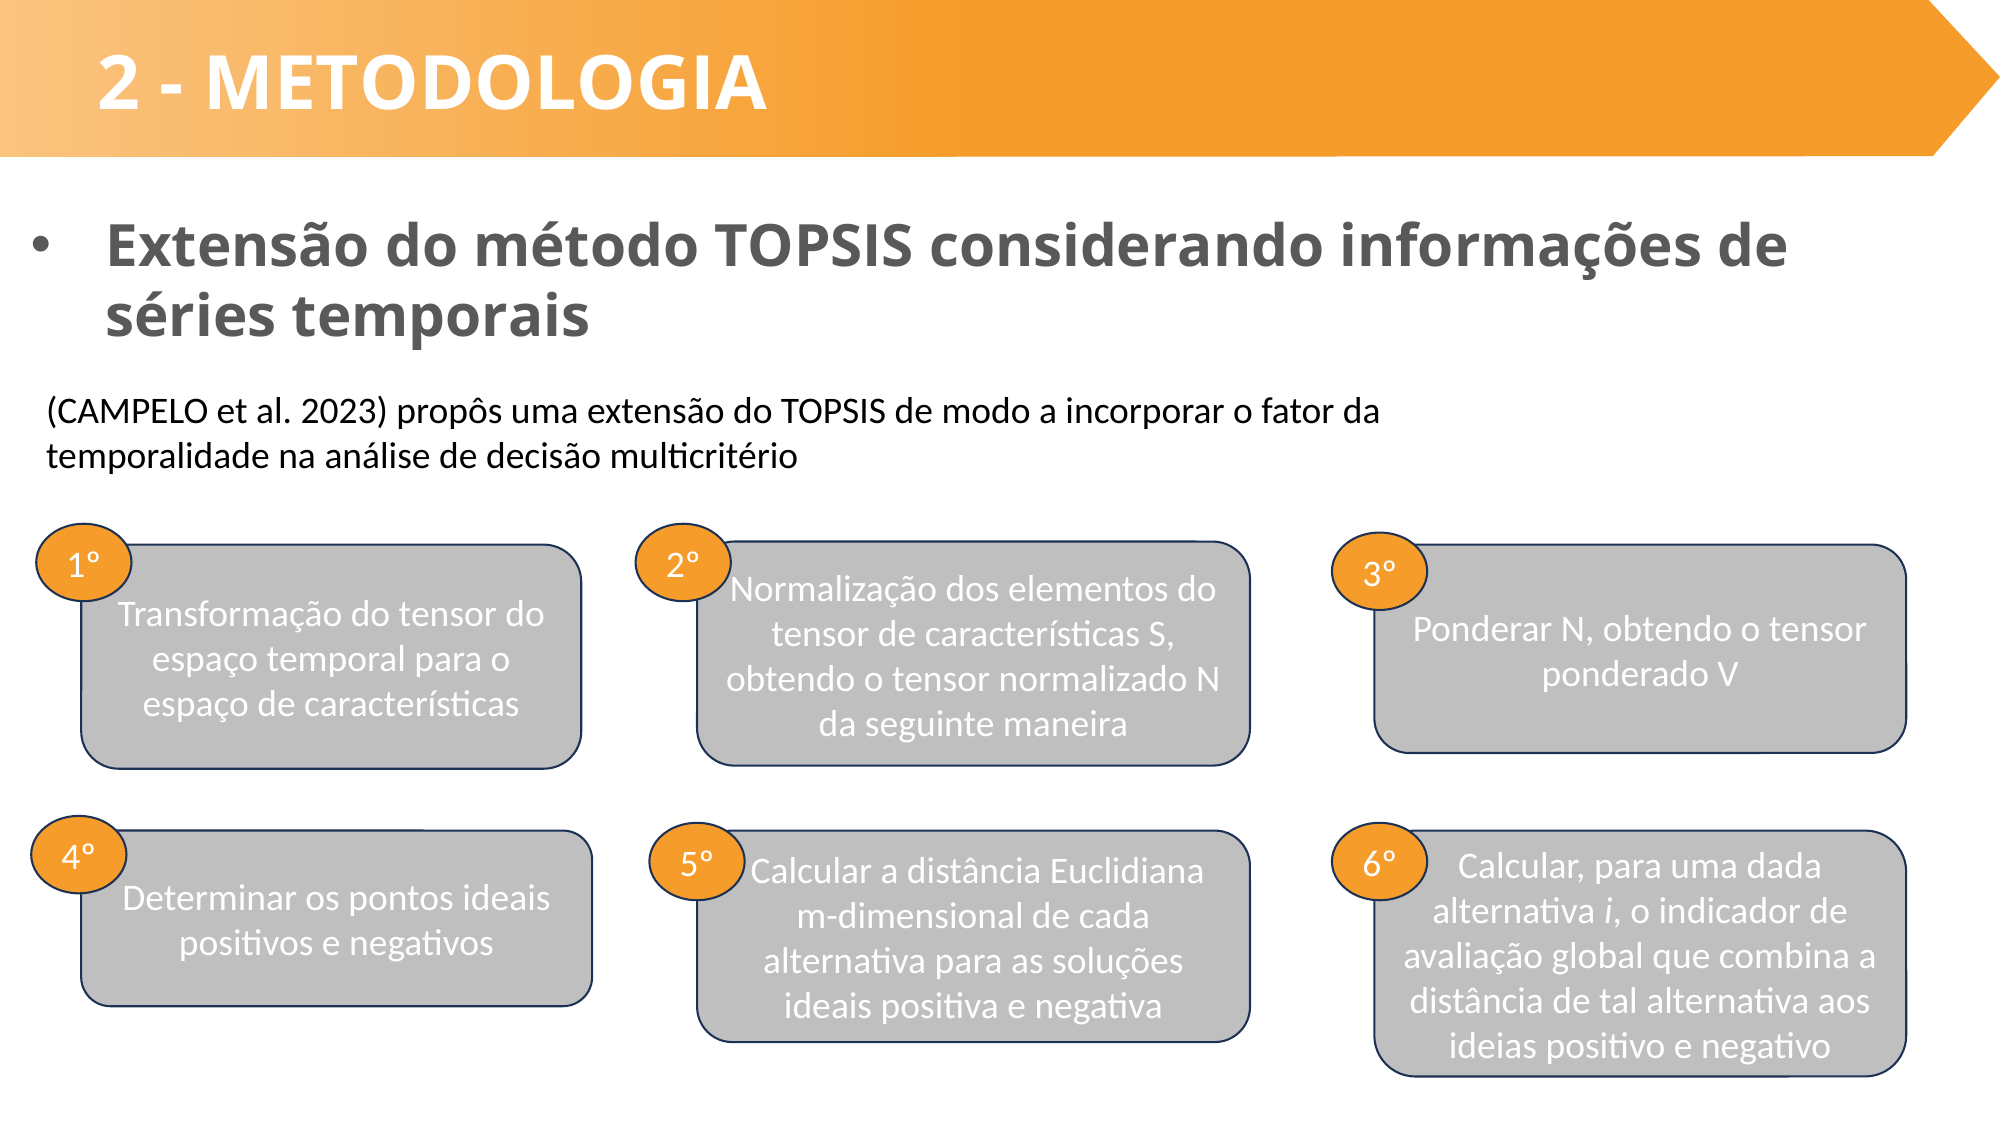

2 - METODOLOGIA
Extensão do método TOPSIS considerando informações de séries temporais
(CAMPELO et al. 2023) propôs uma extensão do TOPSIS de modo a incorporar o fator da temporalidade na análise de decisão multicritério
1º
2º
3º
Normalização dos elementos do tensor de características S, obtendo o tensor normalizado N da seguinte maneira
Transformação do tensor do espaço temporal para o espaço de características
Ponderar N, obtendo o tensor ponderado V
4º
5º
6º
Determinar os pontos ideais positivos e negativos
 Calcular a distância Euclidiana m-dimensional de cada alternativa para as soluções ideais positiva e negativa
Calcular, para uma dada alternativa i, o indicador de avaliação global que combina a distância de tal alternativa aos ideias positivo e negativo